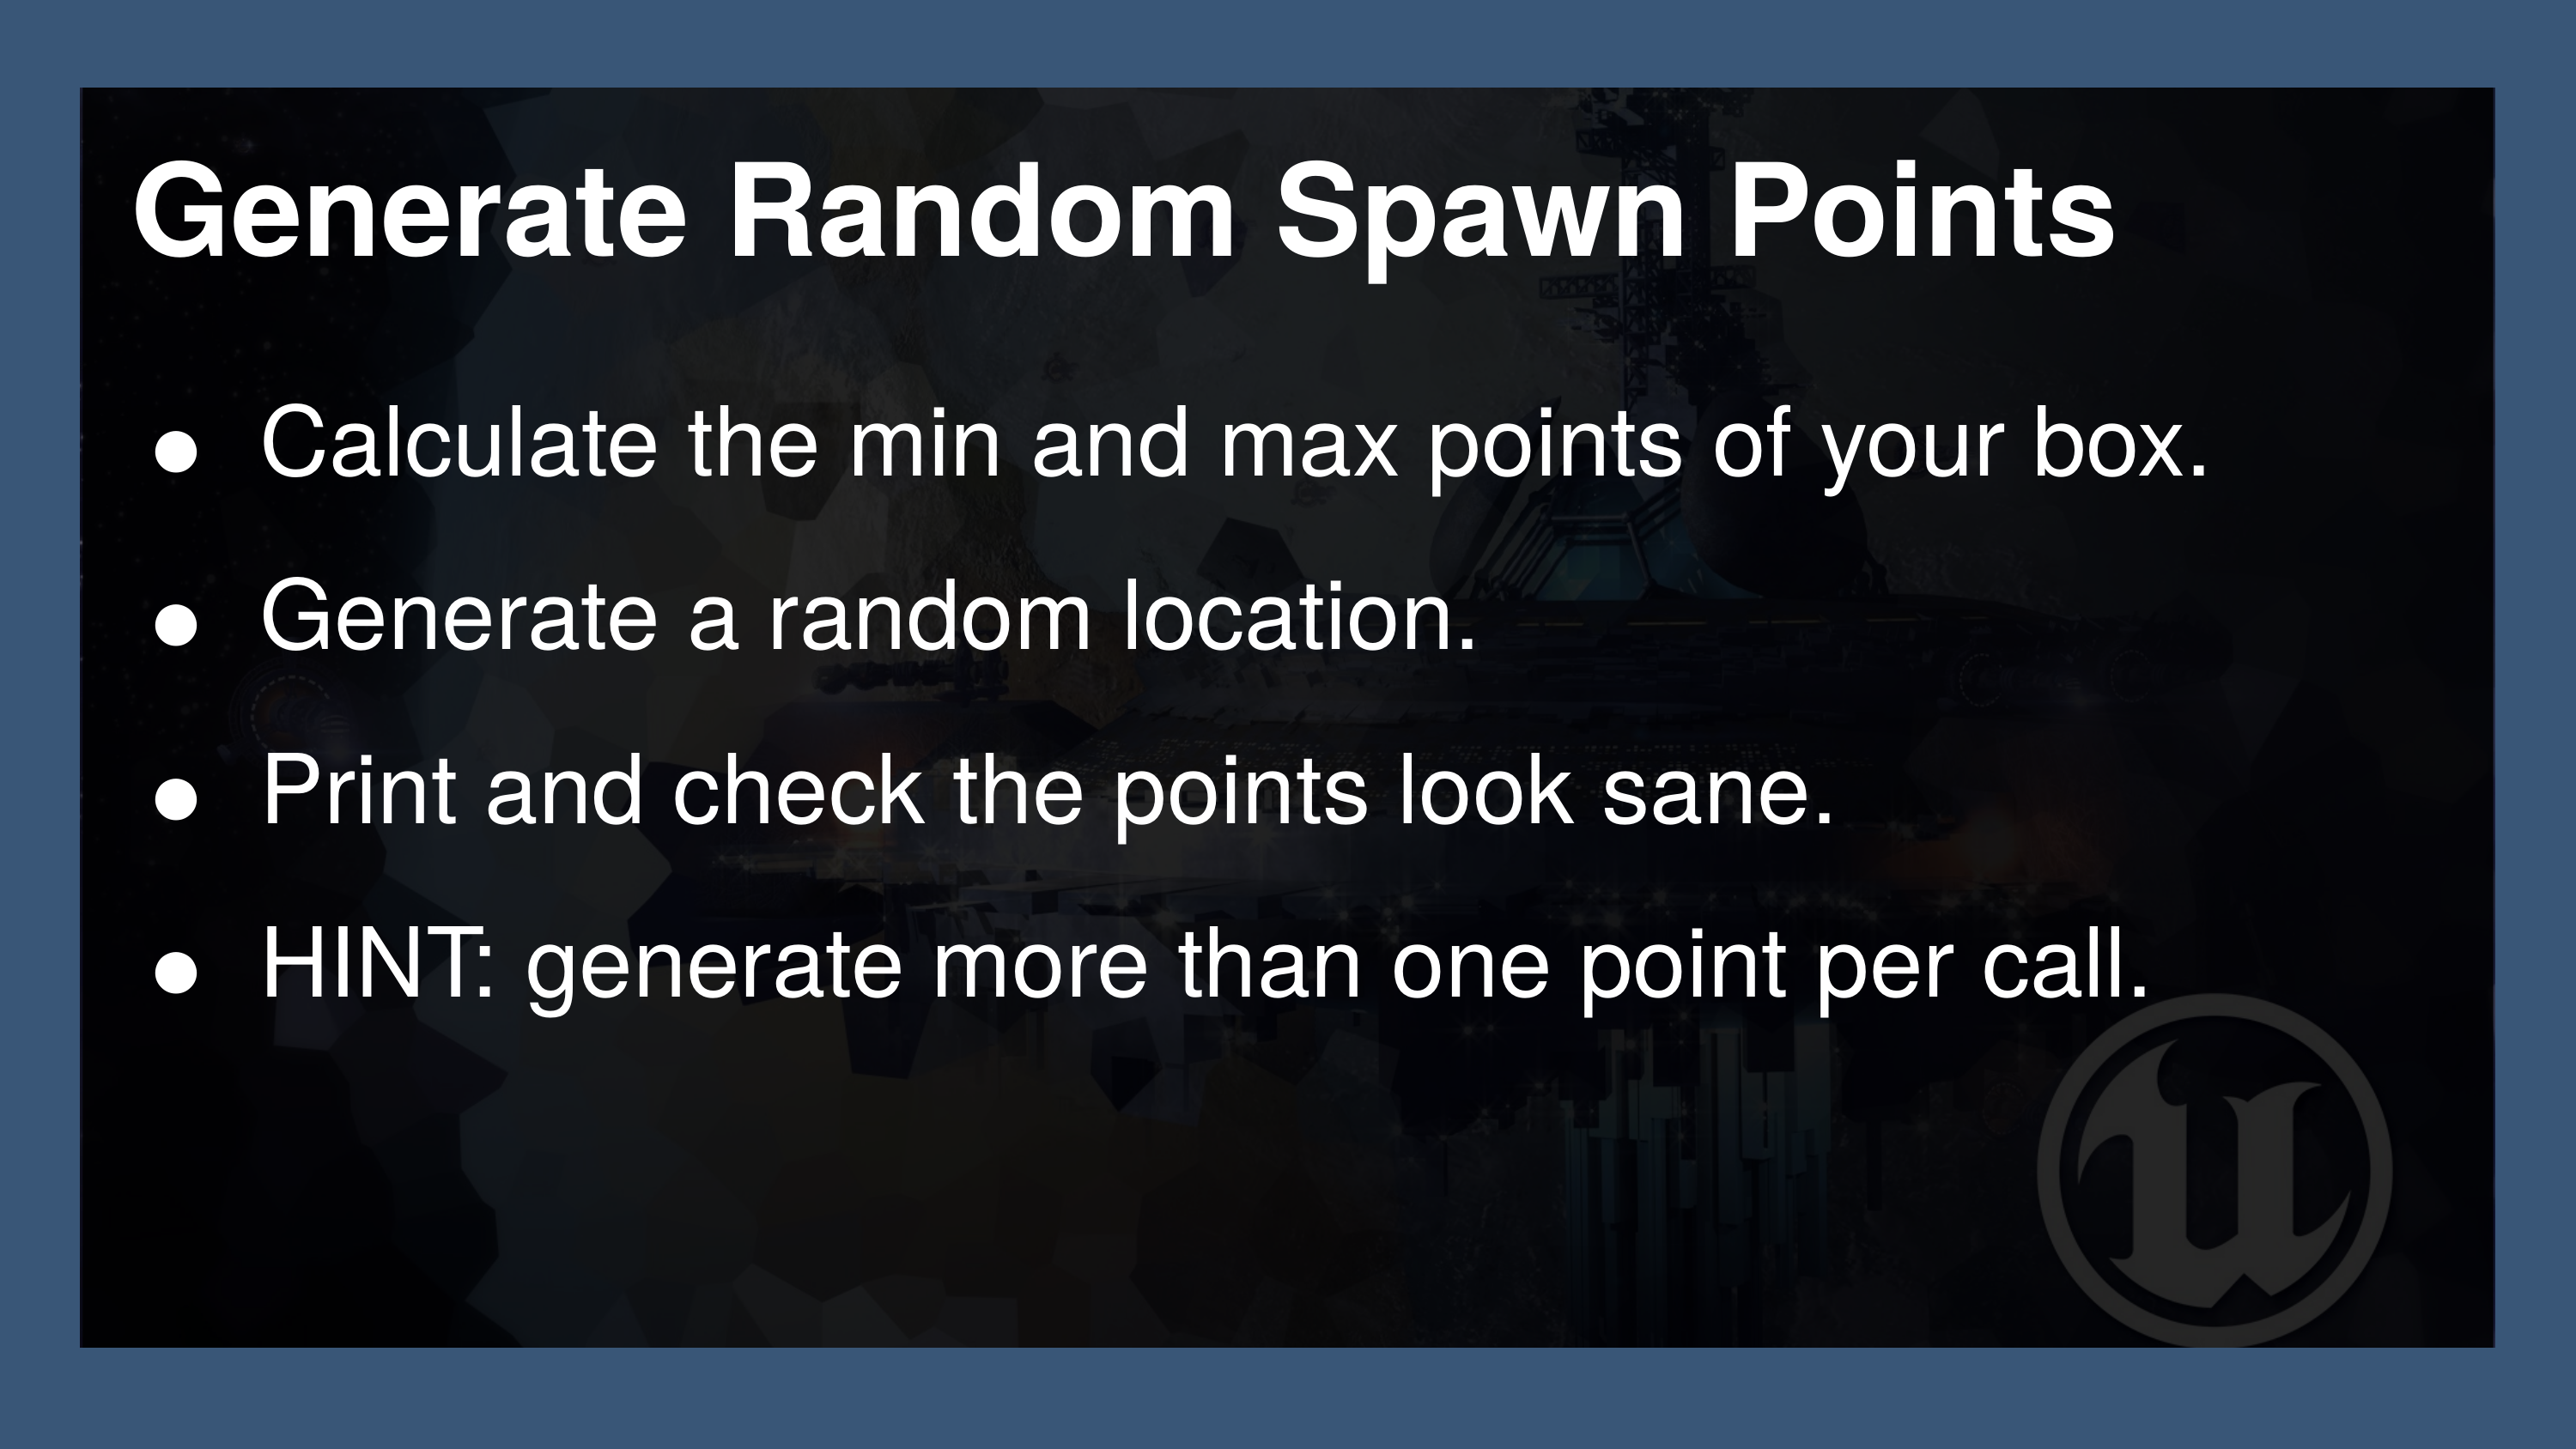

Generate Random Spawn Points
Calculate the min and max points of your box.
Generate a random location.
Print and check the points look sane.
HINT: generate more than one point per call.